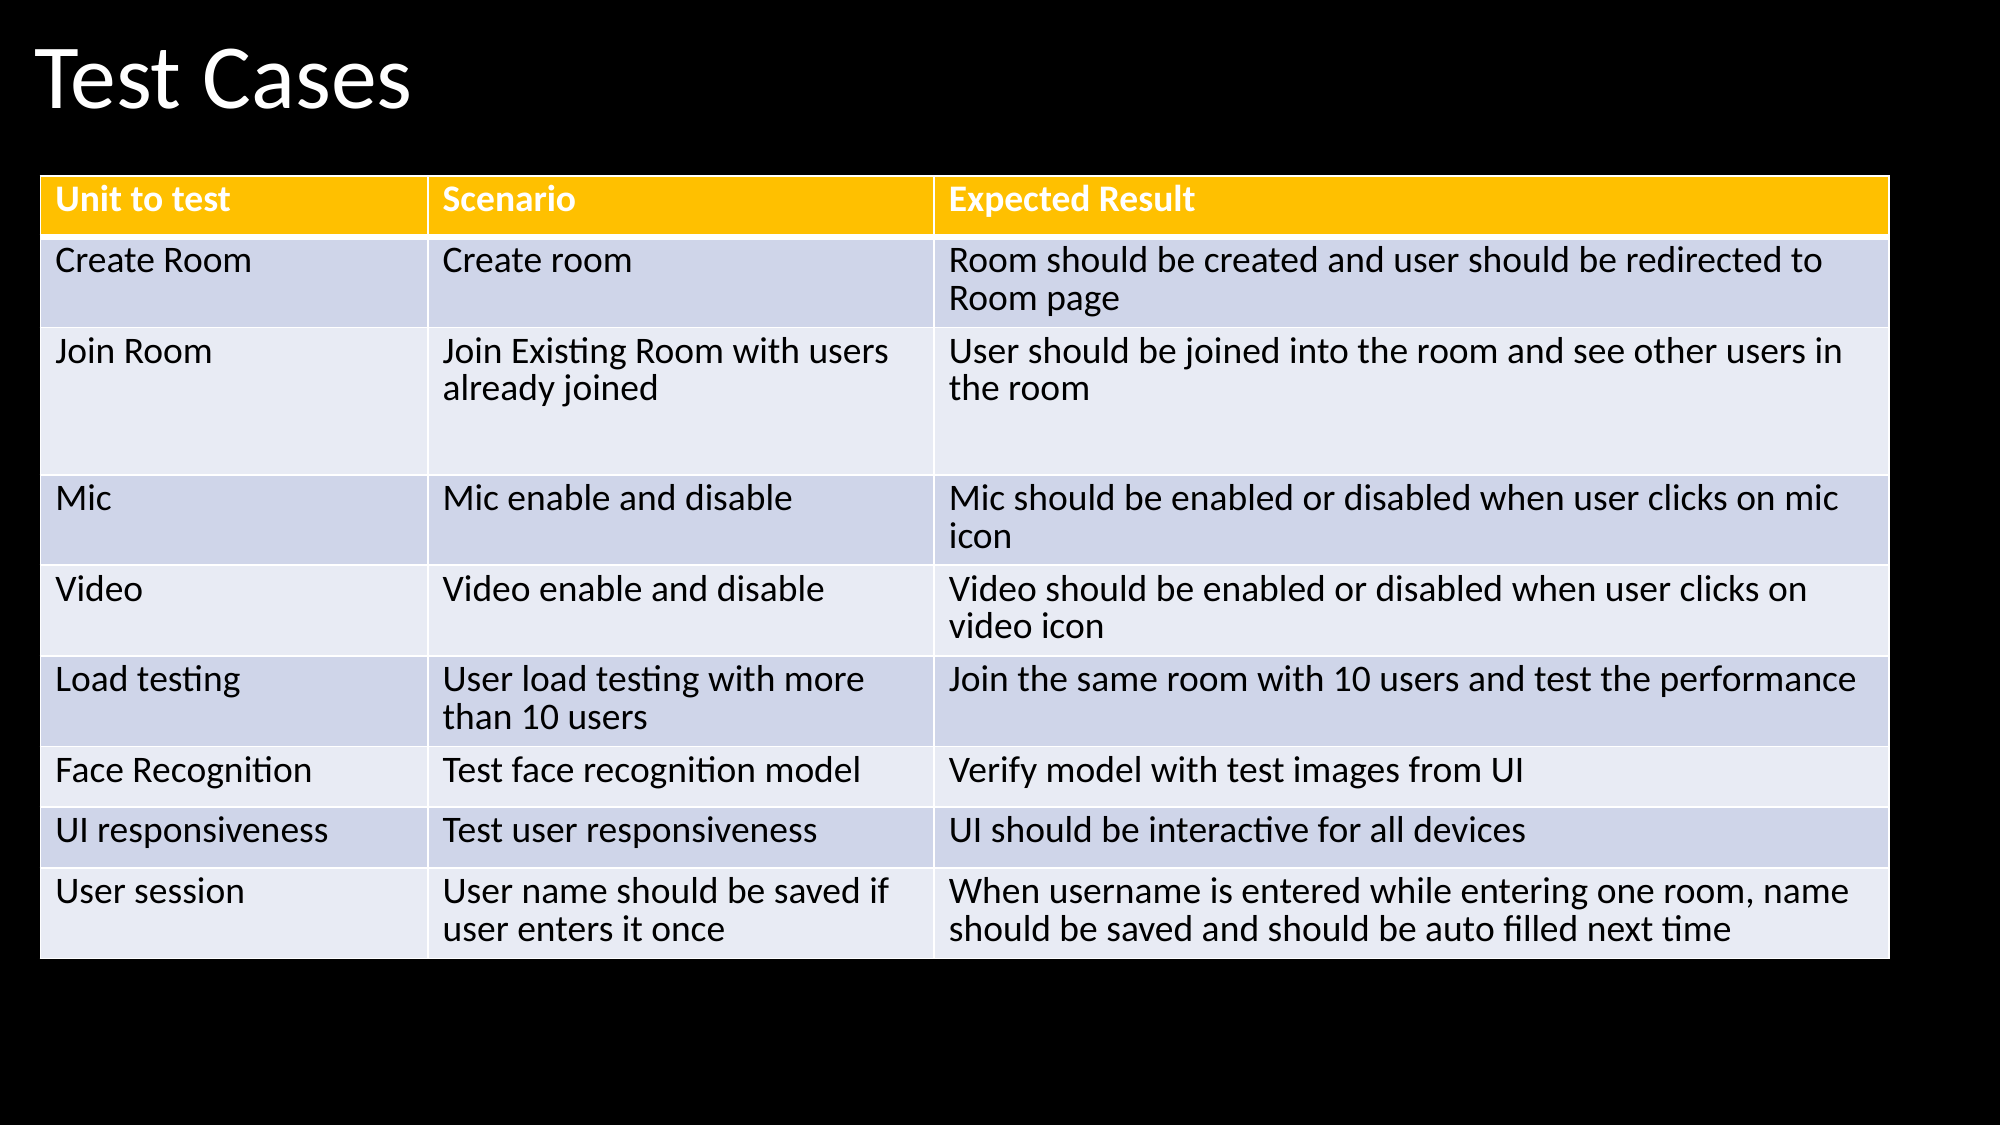

Test Cases
| Unit to test | Scenario | Expected Result |
| --- | --- | --- |
| Create Room | Create room | Room should be created and user should be redirected to Room page |
| Join Room | Join Existing Room with users already joined | User should be joined into the room and see other users in the room |
| Mic | Mic enable and disable | Mic should be enabled or disabled when user clicks on mic icon |
| Video | Video enable and disable | Video should be enabled or disabled when user clicks on video icon |
| Load testing | User load testing with more than 10 users | Join the same room with 10 users and test the performance |
| Face Recognition | Test face recognition model | Verify model with test images from UI |
| UI responsiveness | Test user responsiveness | UI should be interactive for all devices |
| User session | User name should be saved if user enters it once | When username is entered while entering one room, name should be saved and should be auto filled next time |